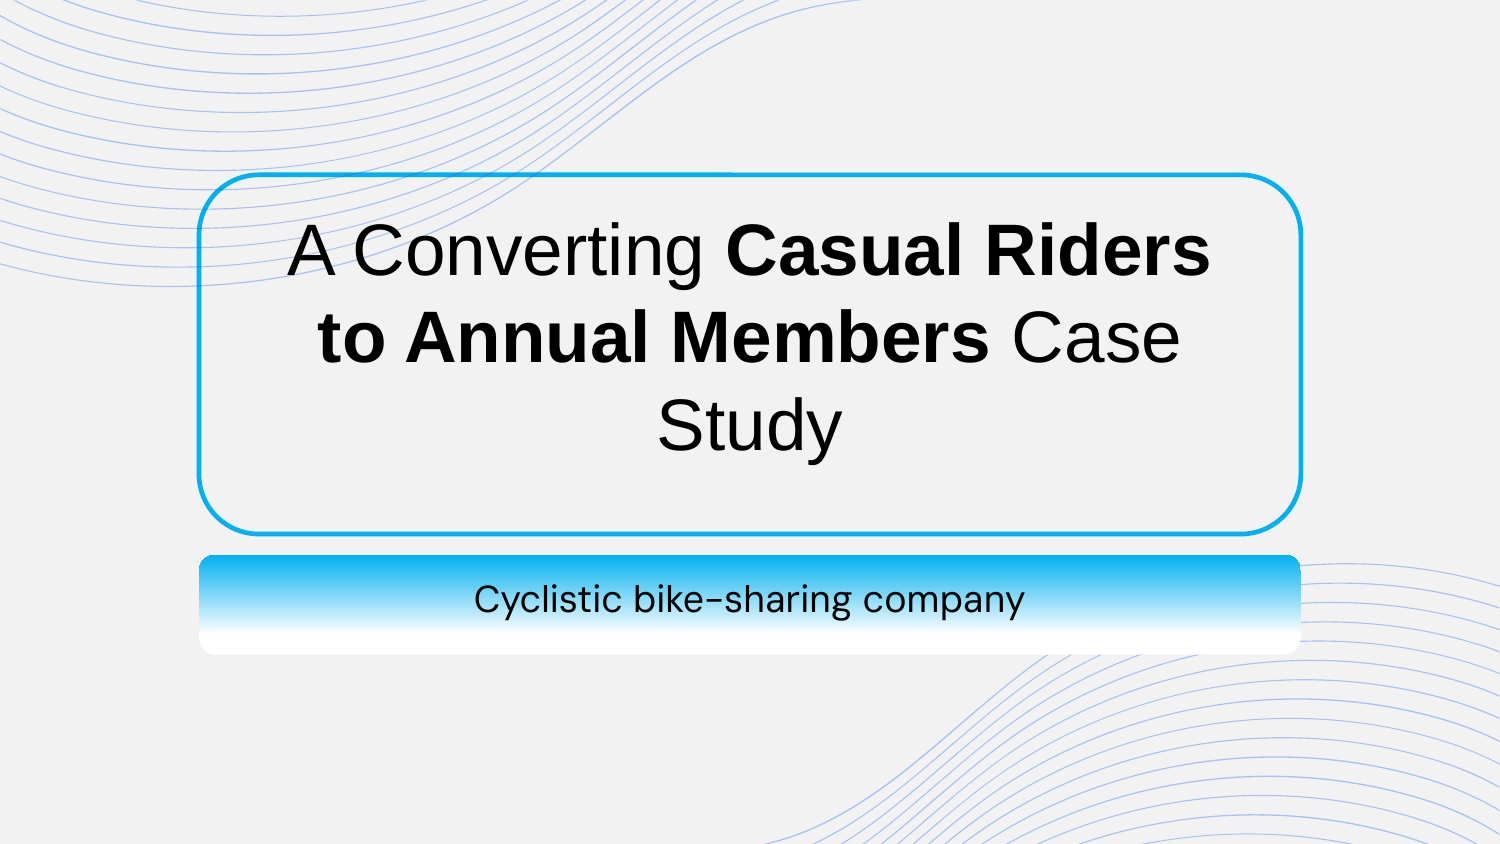

# A Converting Casual Riders to Annual Members Case Study
Cyclistic bike-sharing company